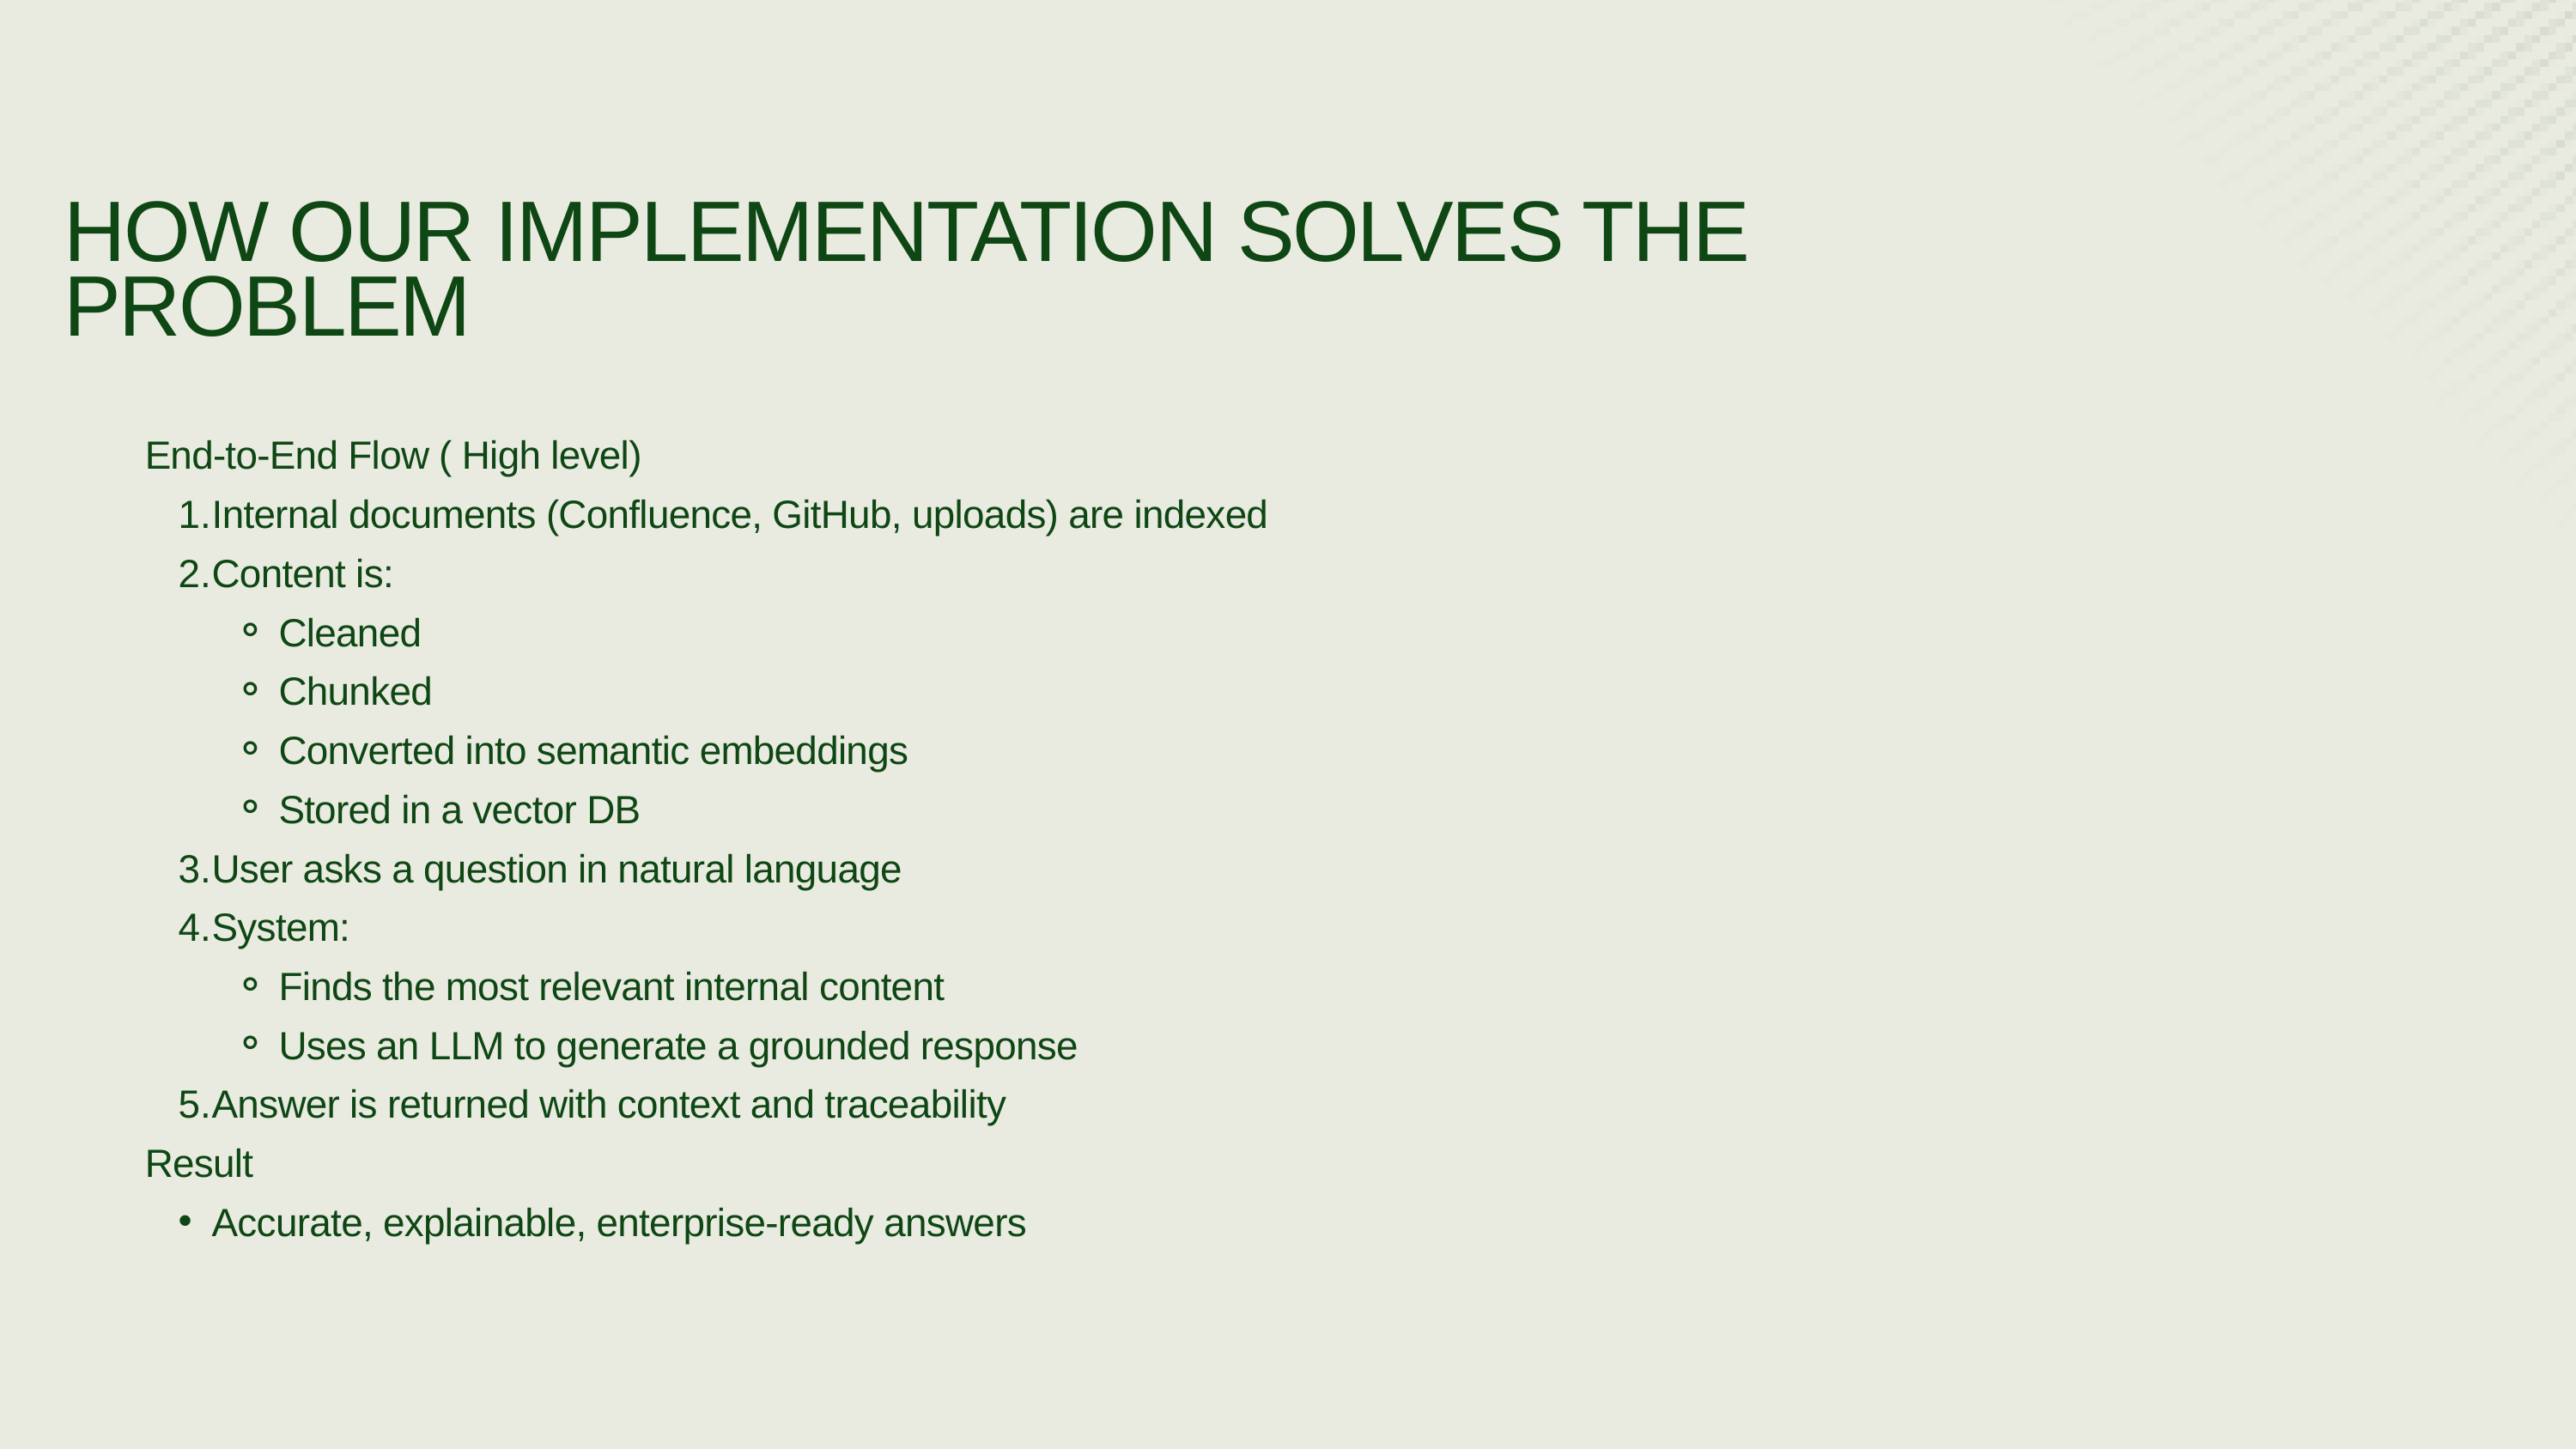

HOW OUR IMPLEMENTATION SOLVES THE PROBLEM

End-to-End Flow ( High level)
Internal documents (Confluence, GitHub, uploads) are indexed
Content is:
Cleaned
Chunked
Converted into semantic embeddings
Stored in a vector DB
User asks a question in natural language
System:
Finds the most relevant internal content
Uses an LLM to generate a grounded response
Answer is returned with context and traceability
Result
Accurate, explainable, enterprise-ready answers